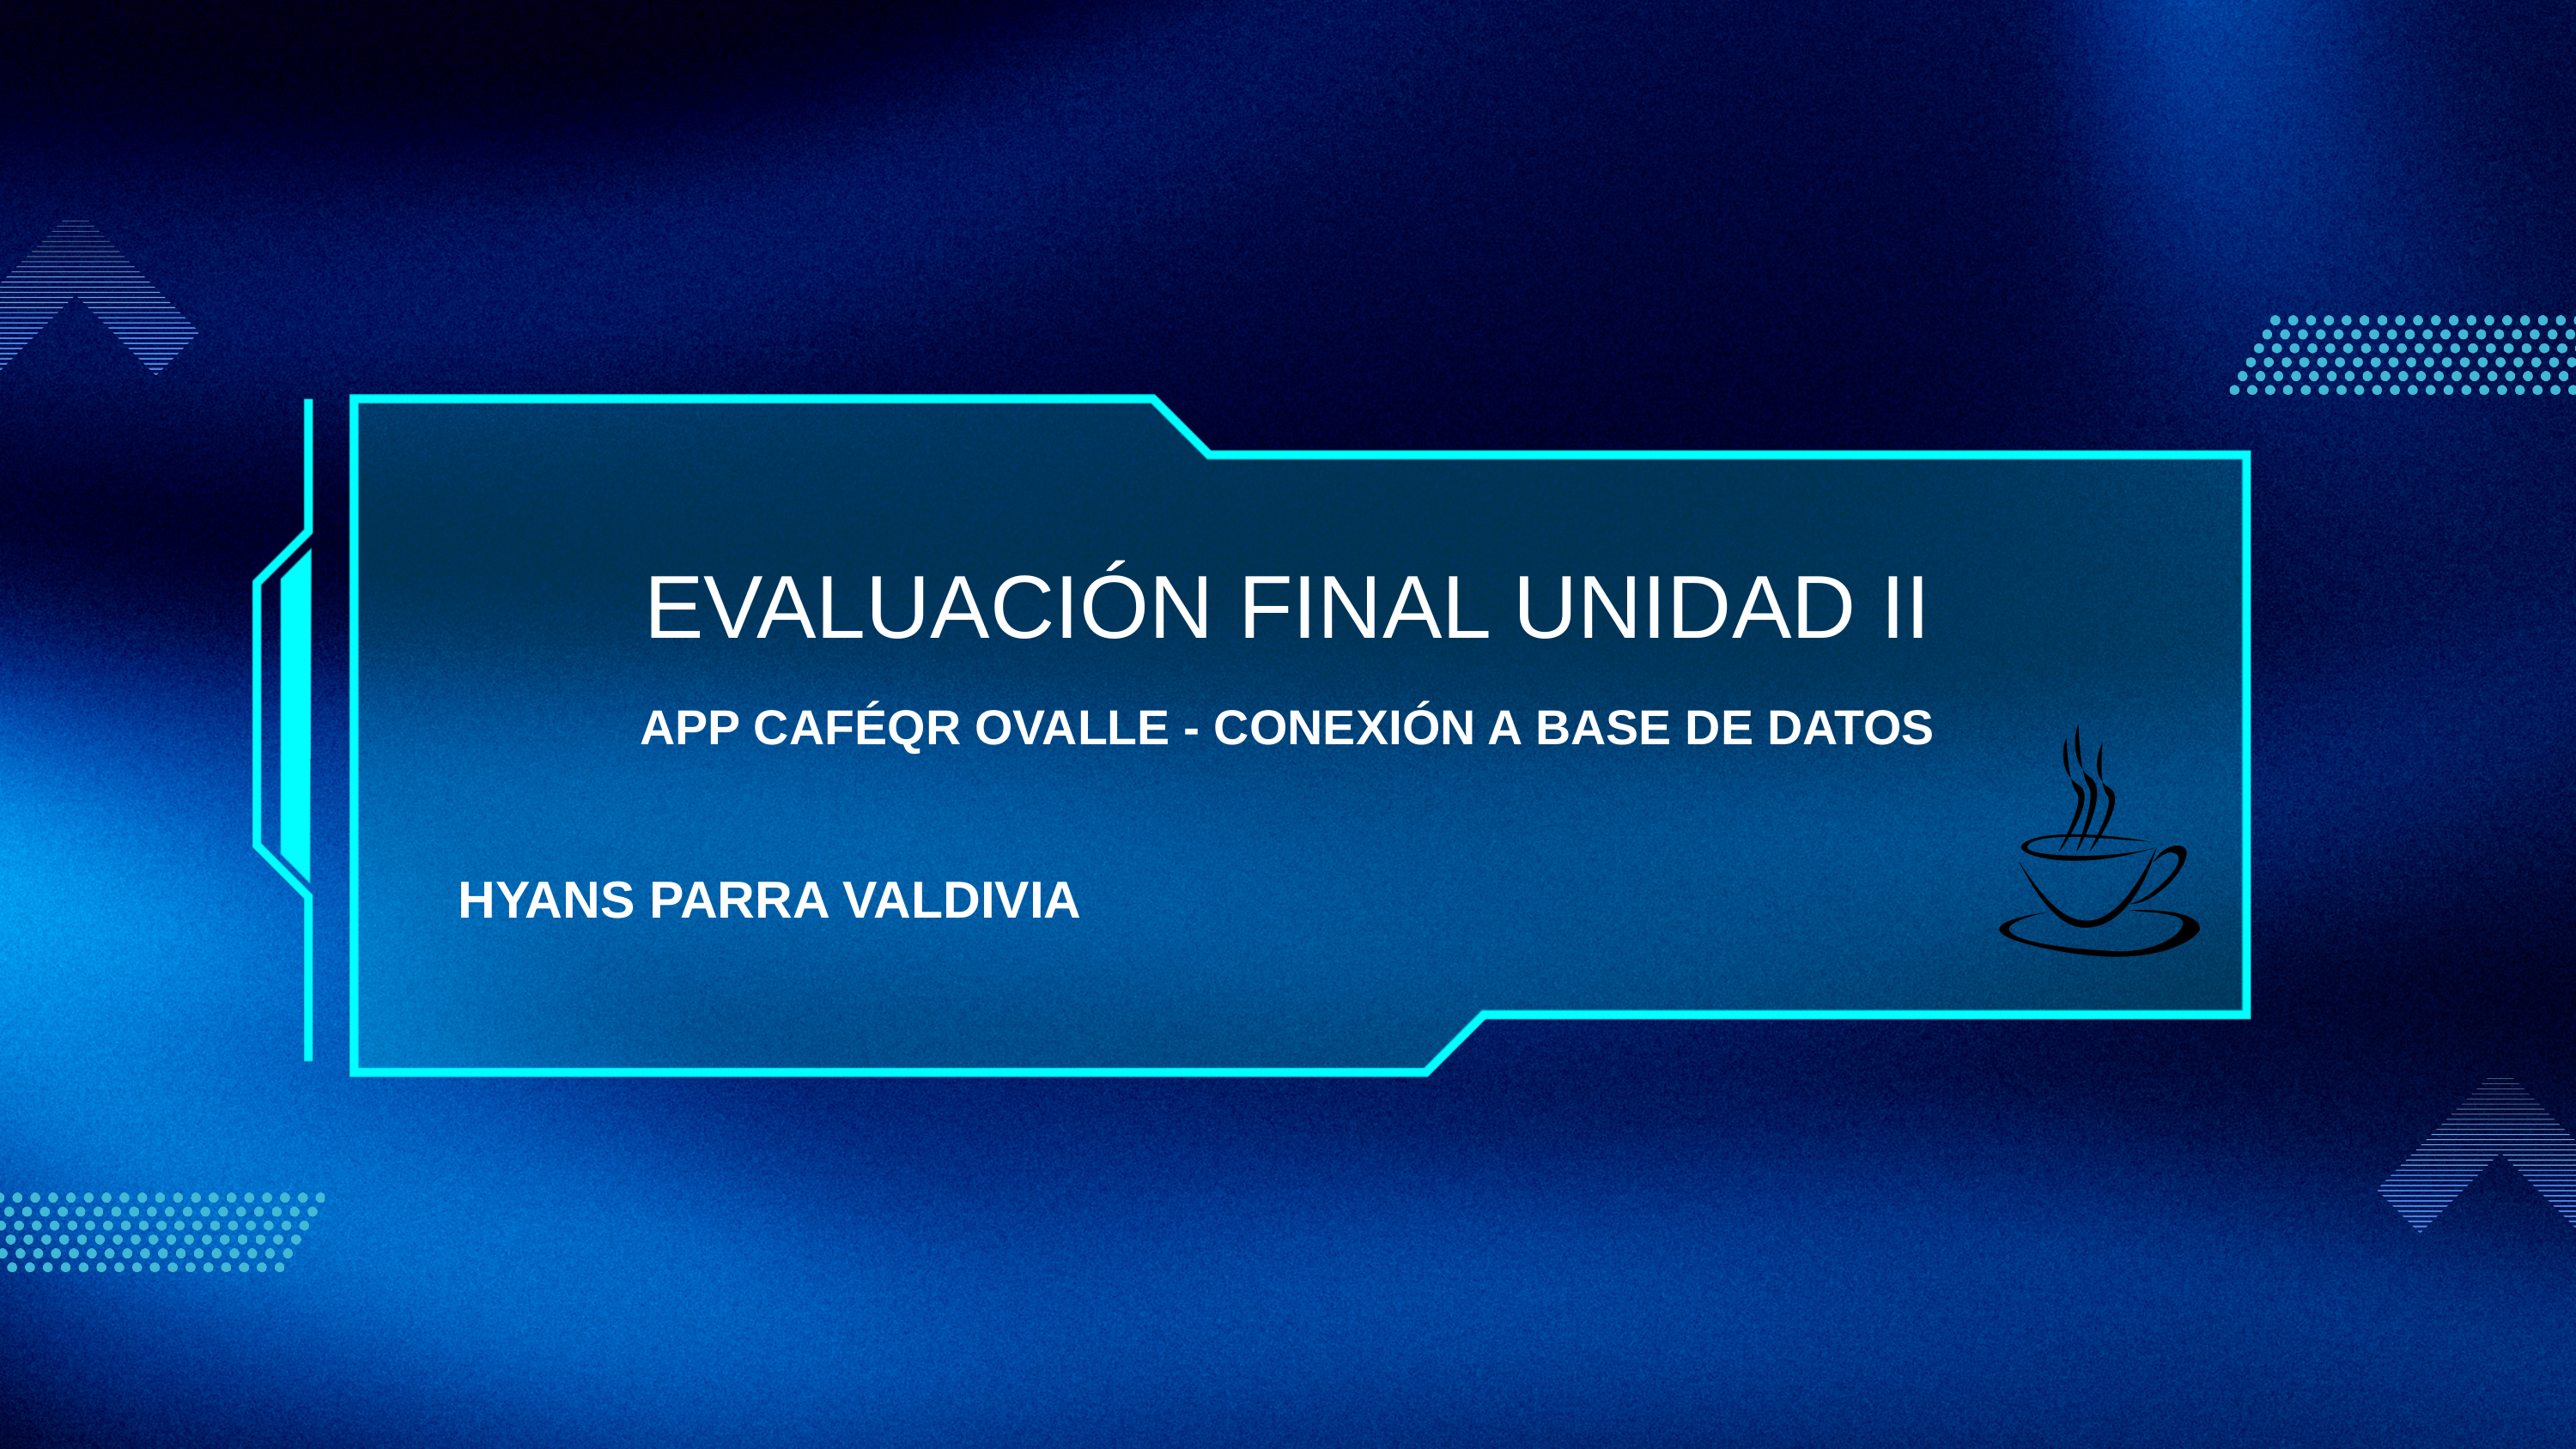

EVALUACIÓN FINAL UNIDAD II
APP CAFÉQR OVALLE - CONEXIÓN A BASE DE DATOS

HYANS PARRA VALDIVIA